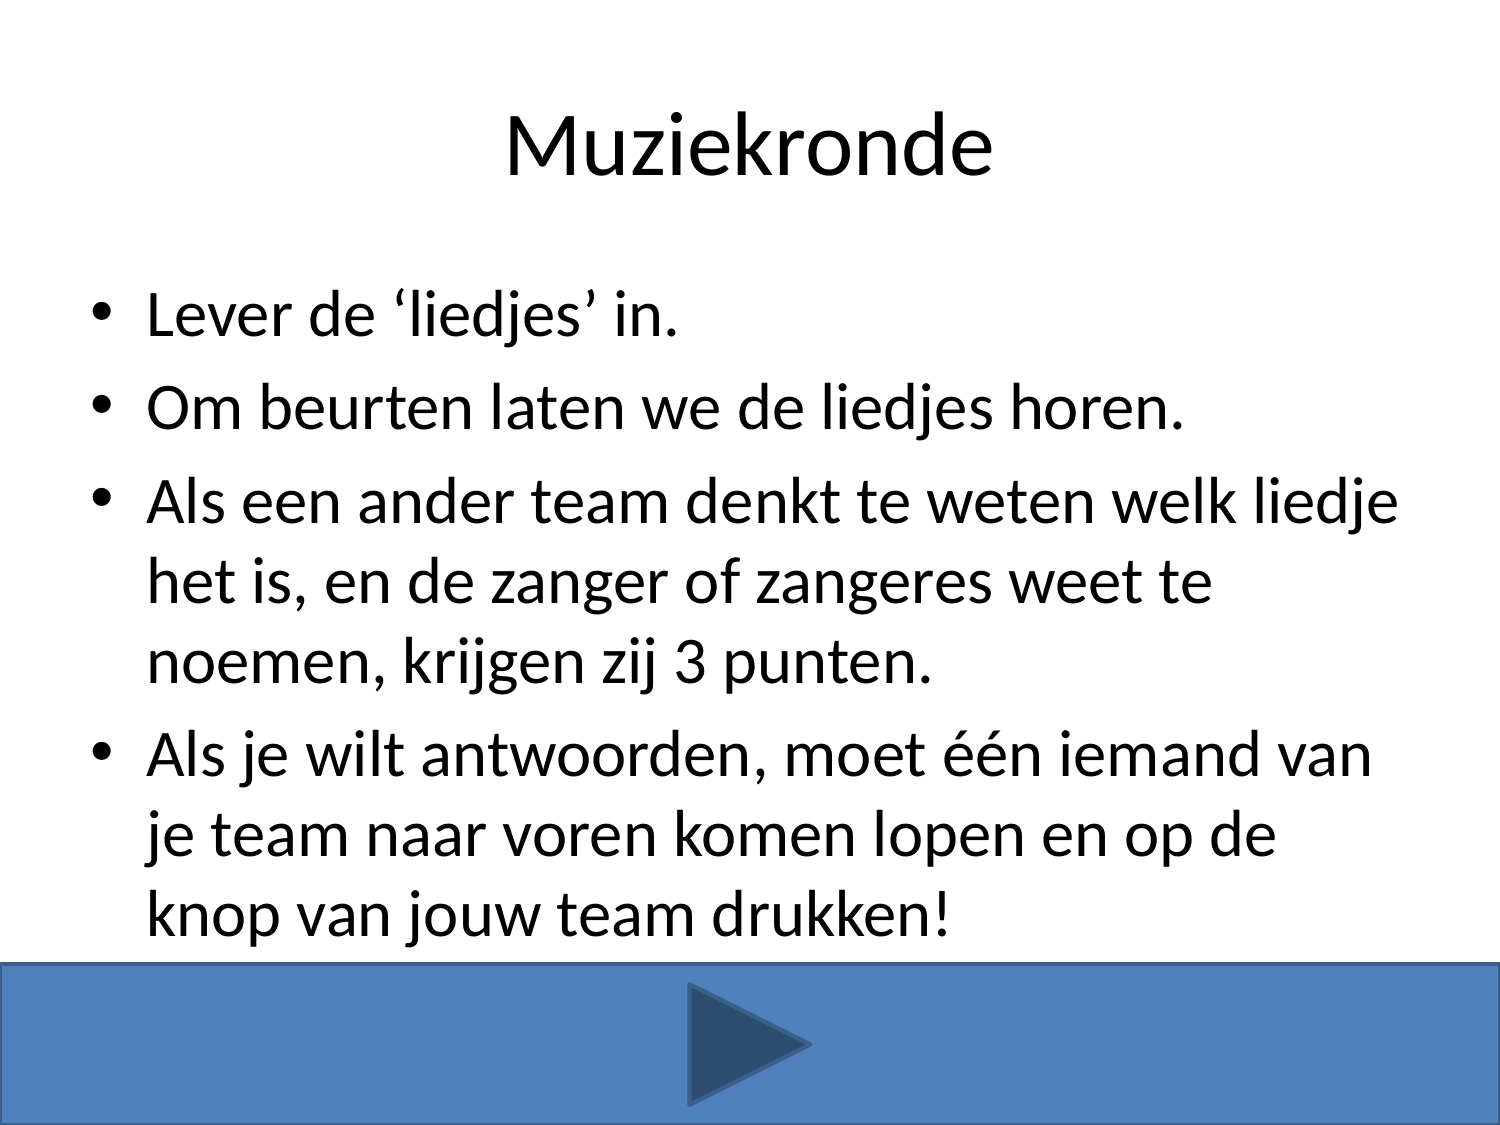

# Muziekronde
Lever de ‘liedjes’ in.
Om beurten laten we de liedjes horen.
Als een ander team denkt te weten welk liedje het is, en de zanger of zangeres weet te noemen, krijgen zij 3 punten.
Als je wilt antwoorden, moet één iemand van je team naar voren komen lopen en op de knop van jouw team drukken!